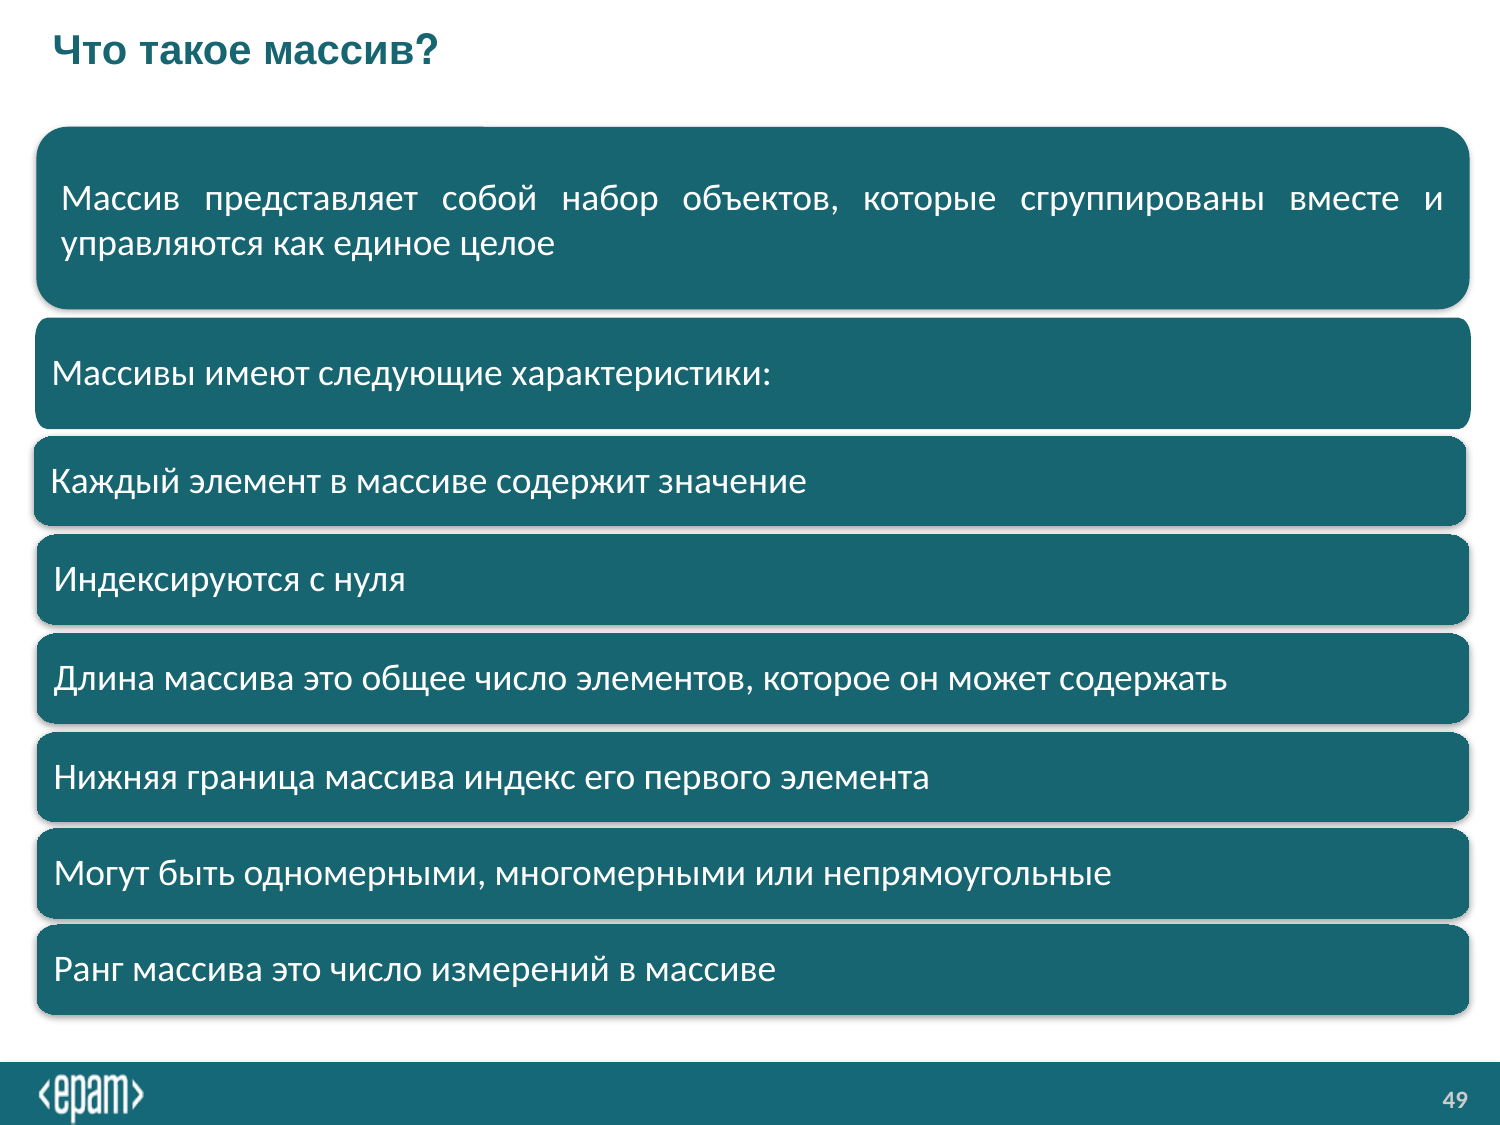

# Что такое массив?
Массив представляет собой набор объектов, которые сгруппированы вместе и управляются как единое целое
Массивы имеют следующие характеристики:
Каждый элемент в массиве содержит значение
Индексируются с нуля
Длина массива это общее число элементов, которое он может содержать
Нижняя граница массива индекс его первого элемента
Могут быть одномерными, многомерными или непрямоугольные
Ранг массива это число измерений в массиве